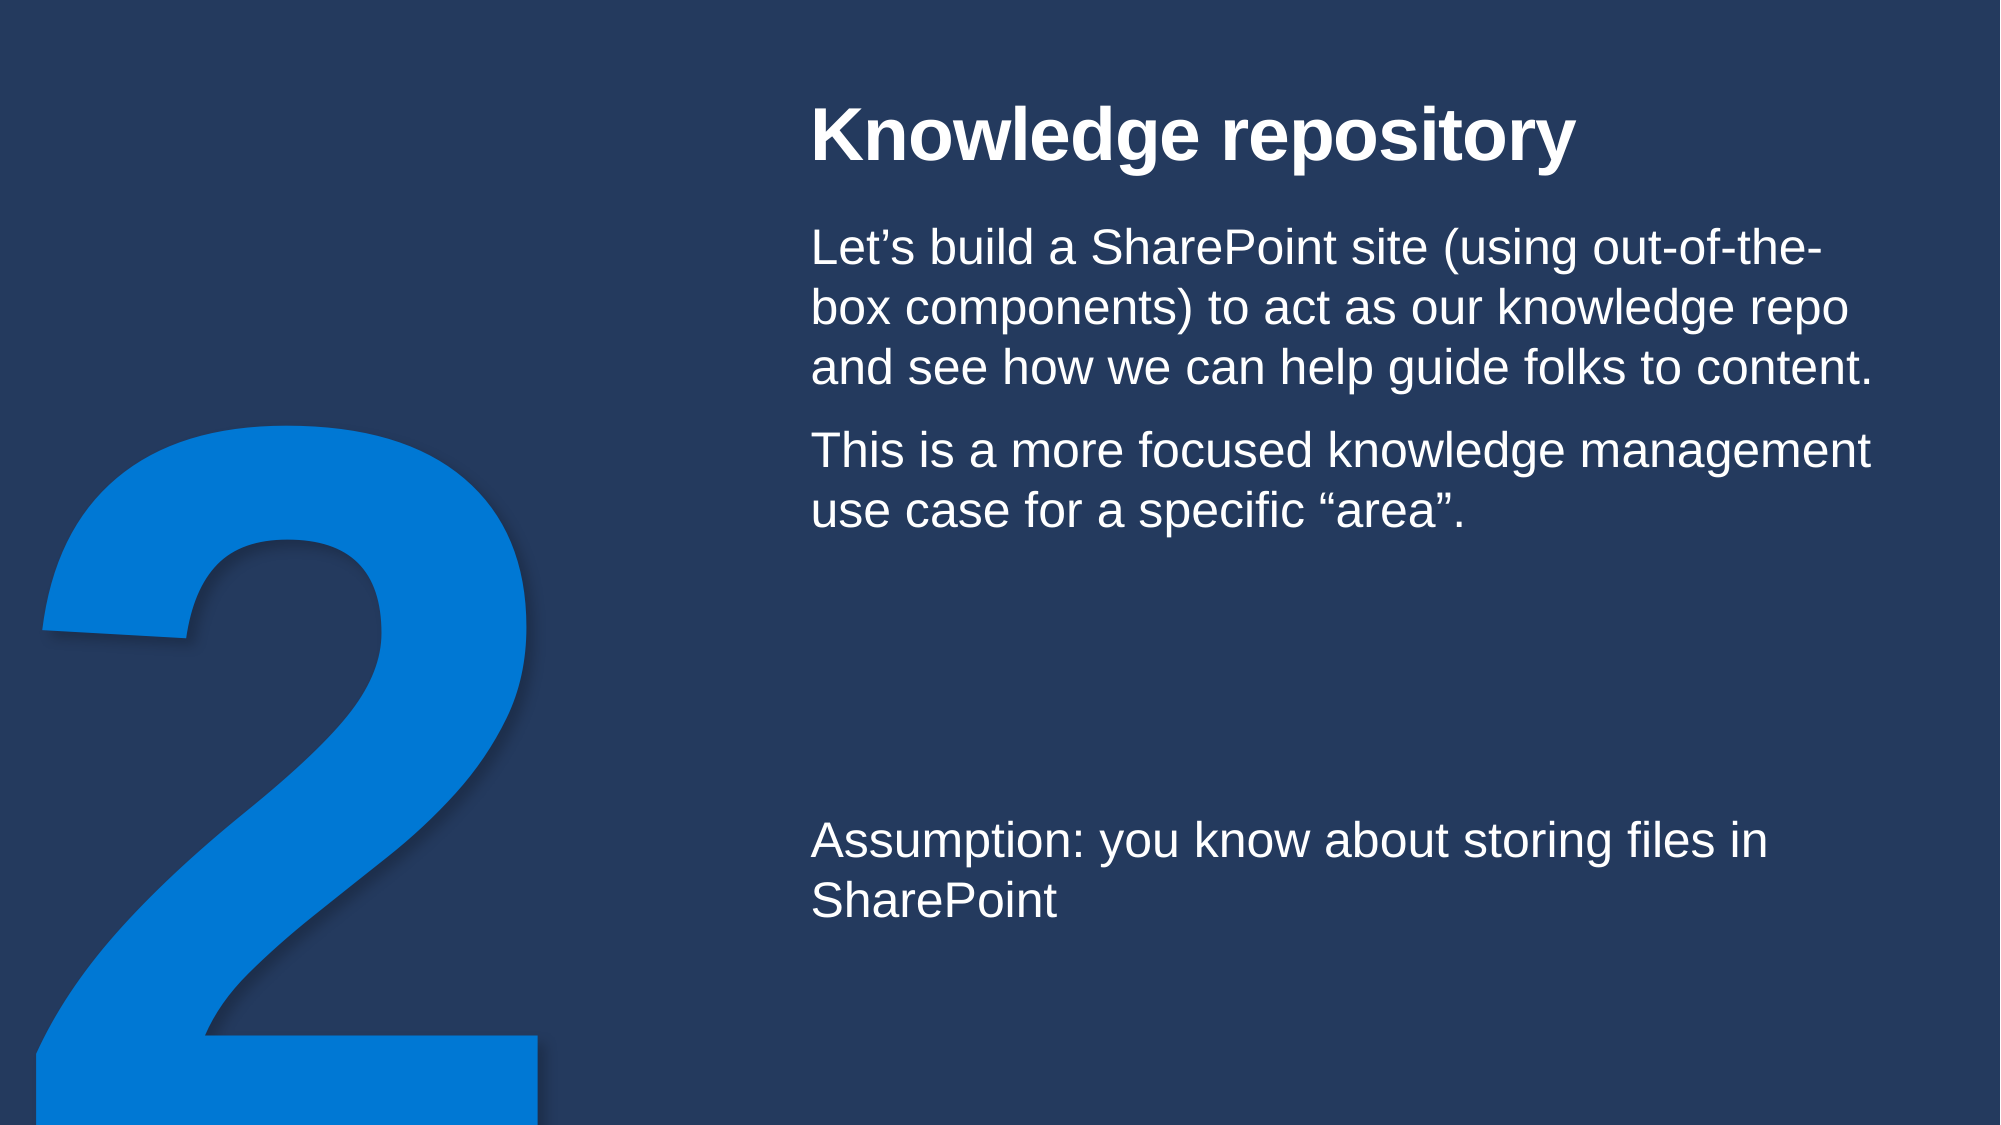

# Knowledge repository
Let’s build a SharePoint site (using out-of-the-box components) to act as our knowledge repo and see how we can help guide folks to content.
This is a more focused knowledge management use case for a specific “area”.

Assumption: you know about storing files in SharePoint